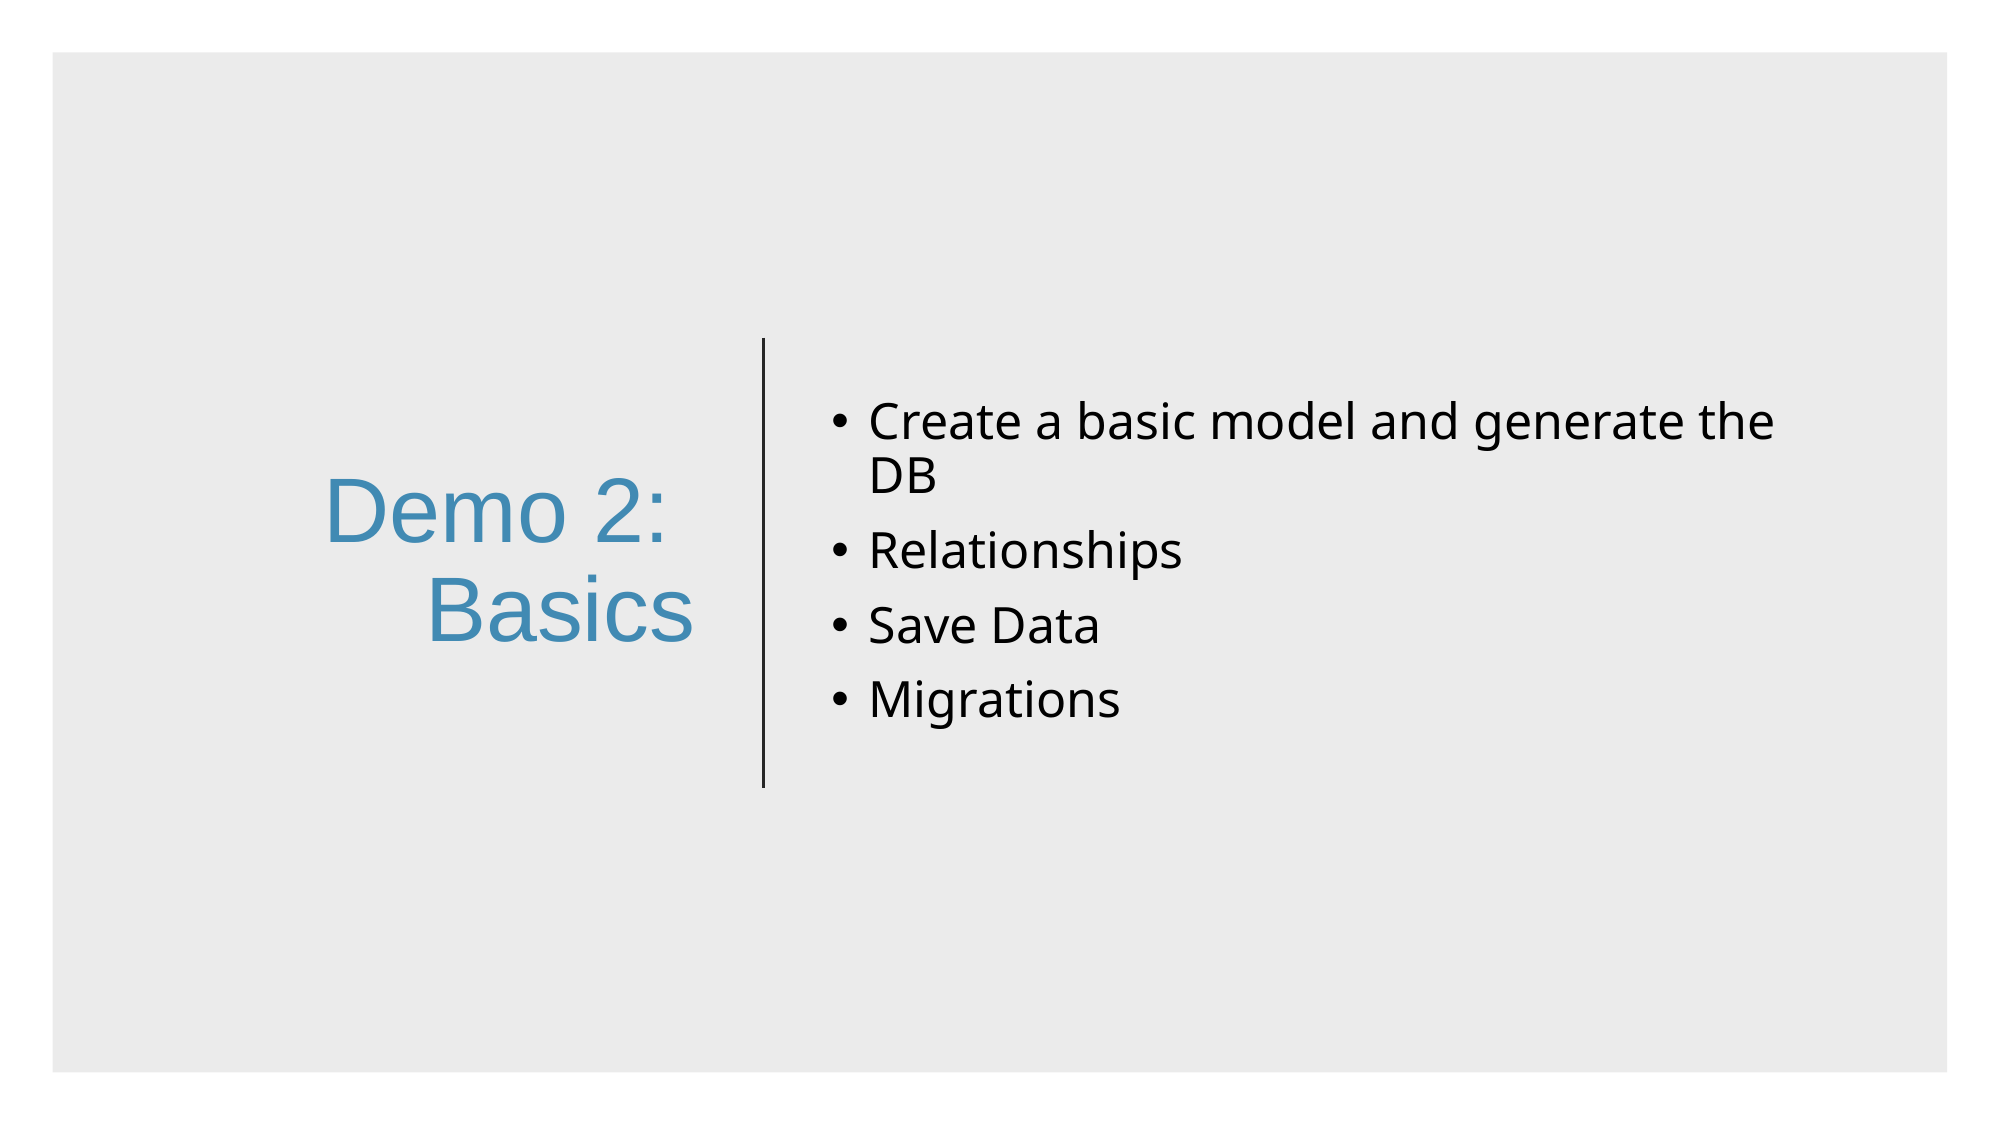

# Demo 2: Basics
Create a basic model and generate the DB
Relationships
Save Data
Migrations